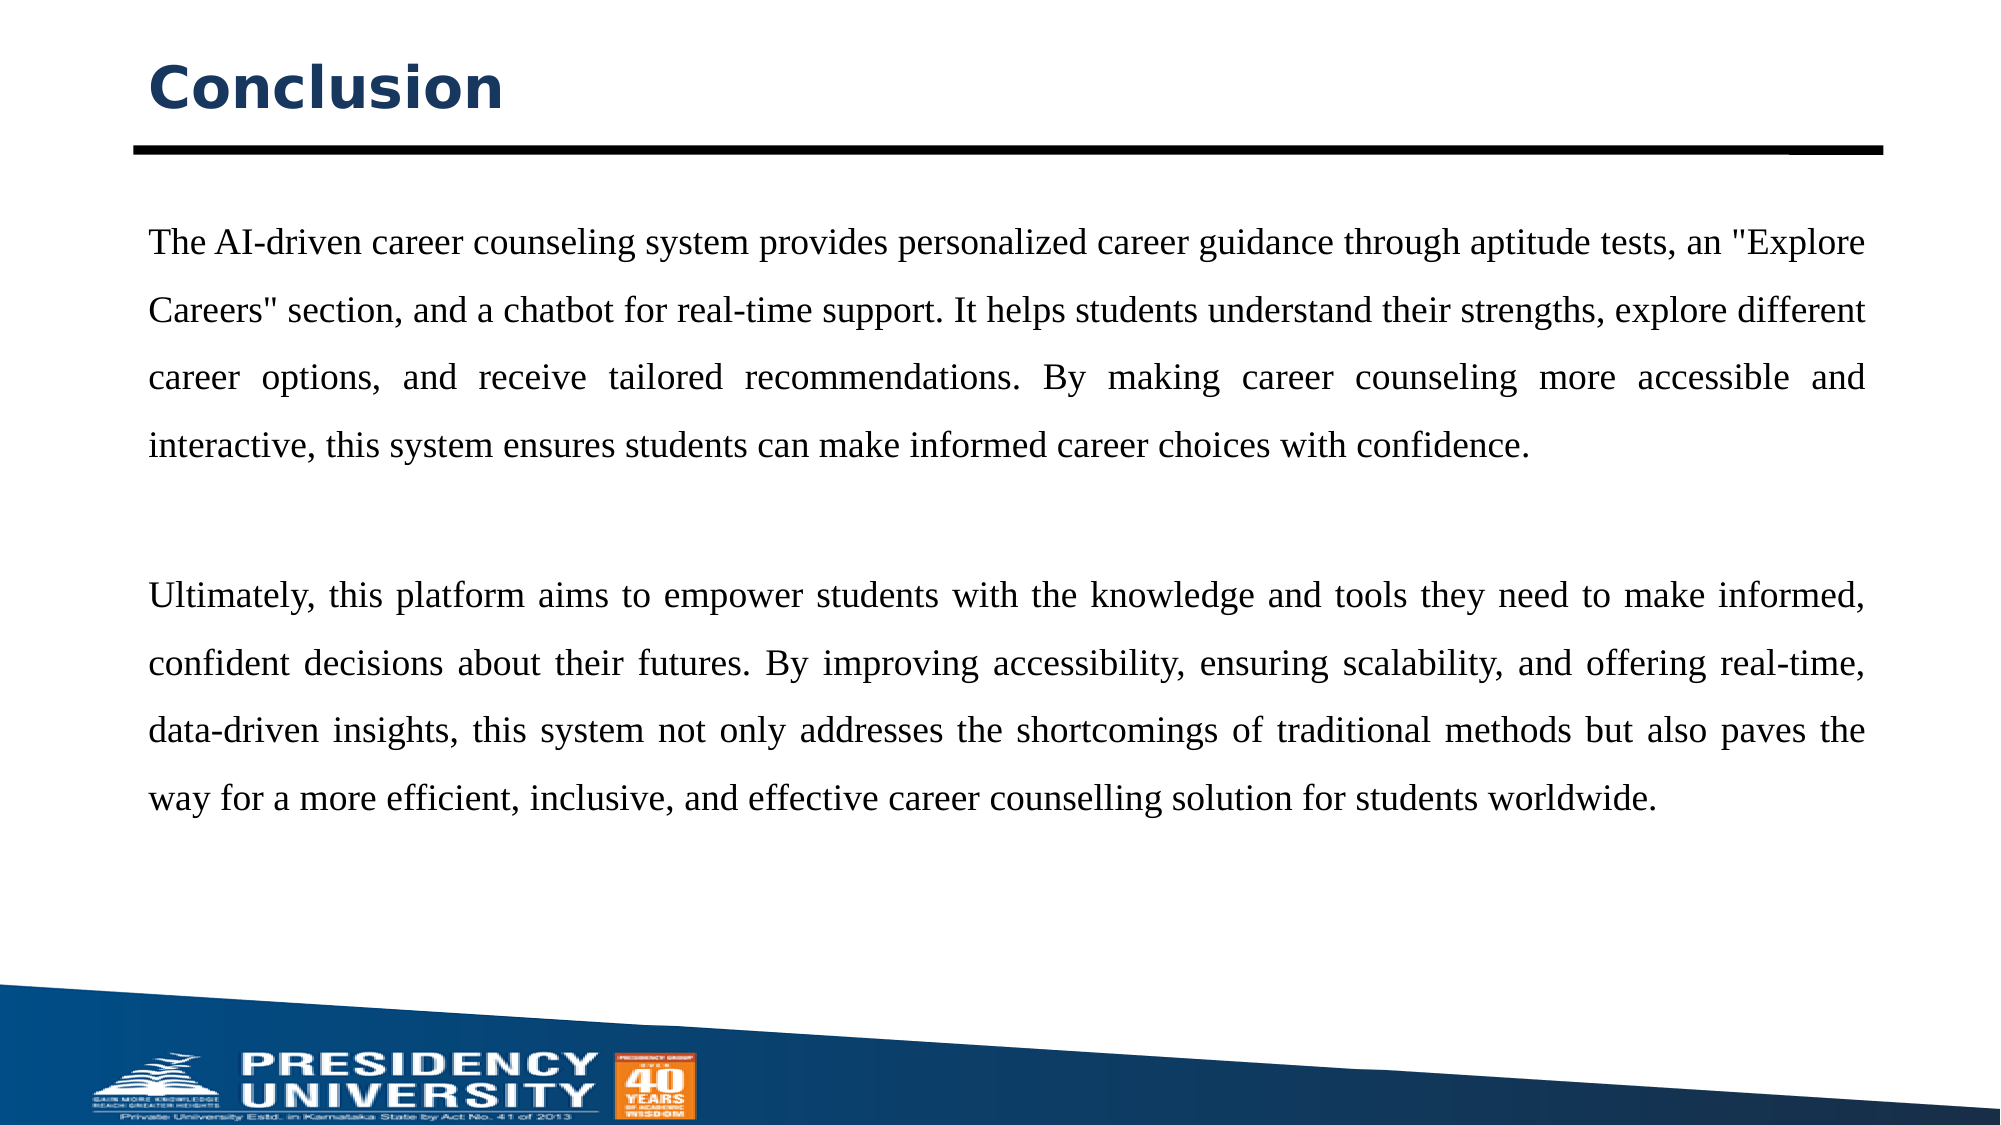

# Conclusion
The AI-driven career counseling system provides personalized career guidance through aptitude tests, an "Explore Careers" section, and a chatbot for real-time support. It helps students understand their strengths, explore different career options, and receive tailored recommendations. By making career counseling more accessible and interactive, this system ensures students can make informed career choices with confidence.

Ultimately, this platform aims to empower students with the knowledge and tools they need to make informed, confident decisions about their futures. By improving accessibility, ensuring scalability, and offering real-time, data-driven insights, this system not only addresses the shortcomings of traditional methods but also paves the way for a more efficient, inclusive, and effective career counselling solution for students worldwide.